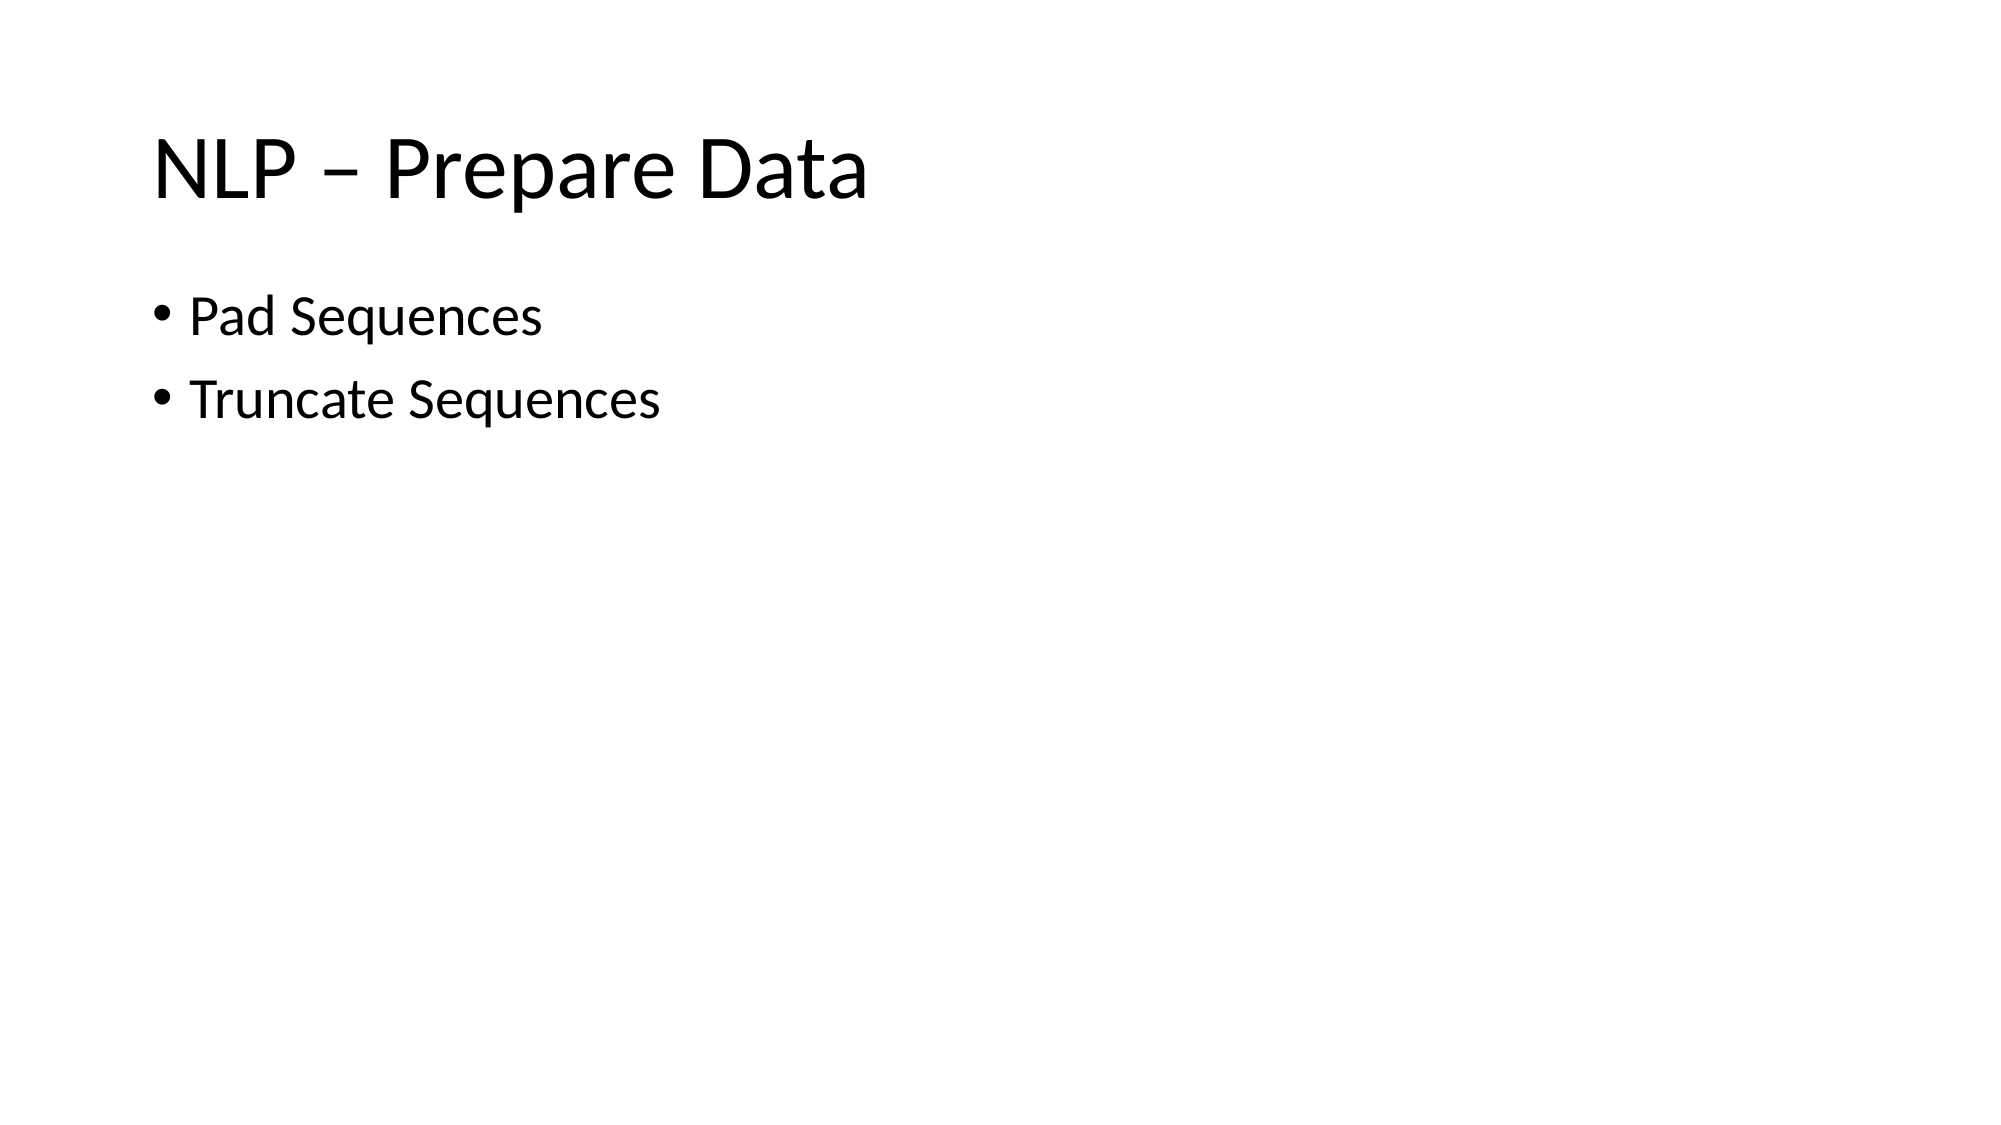

# NLP – Prepare Data
Pad Sequences
Truncate Sequences